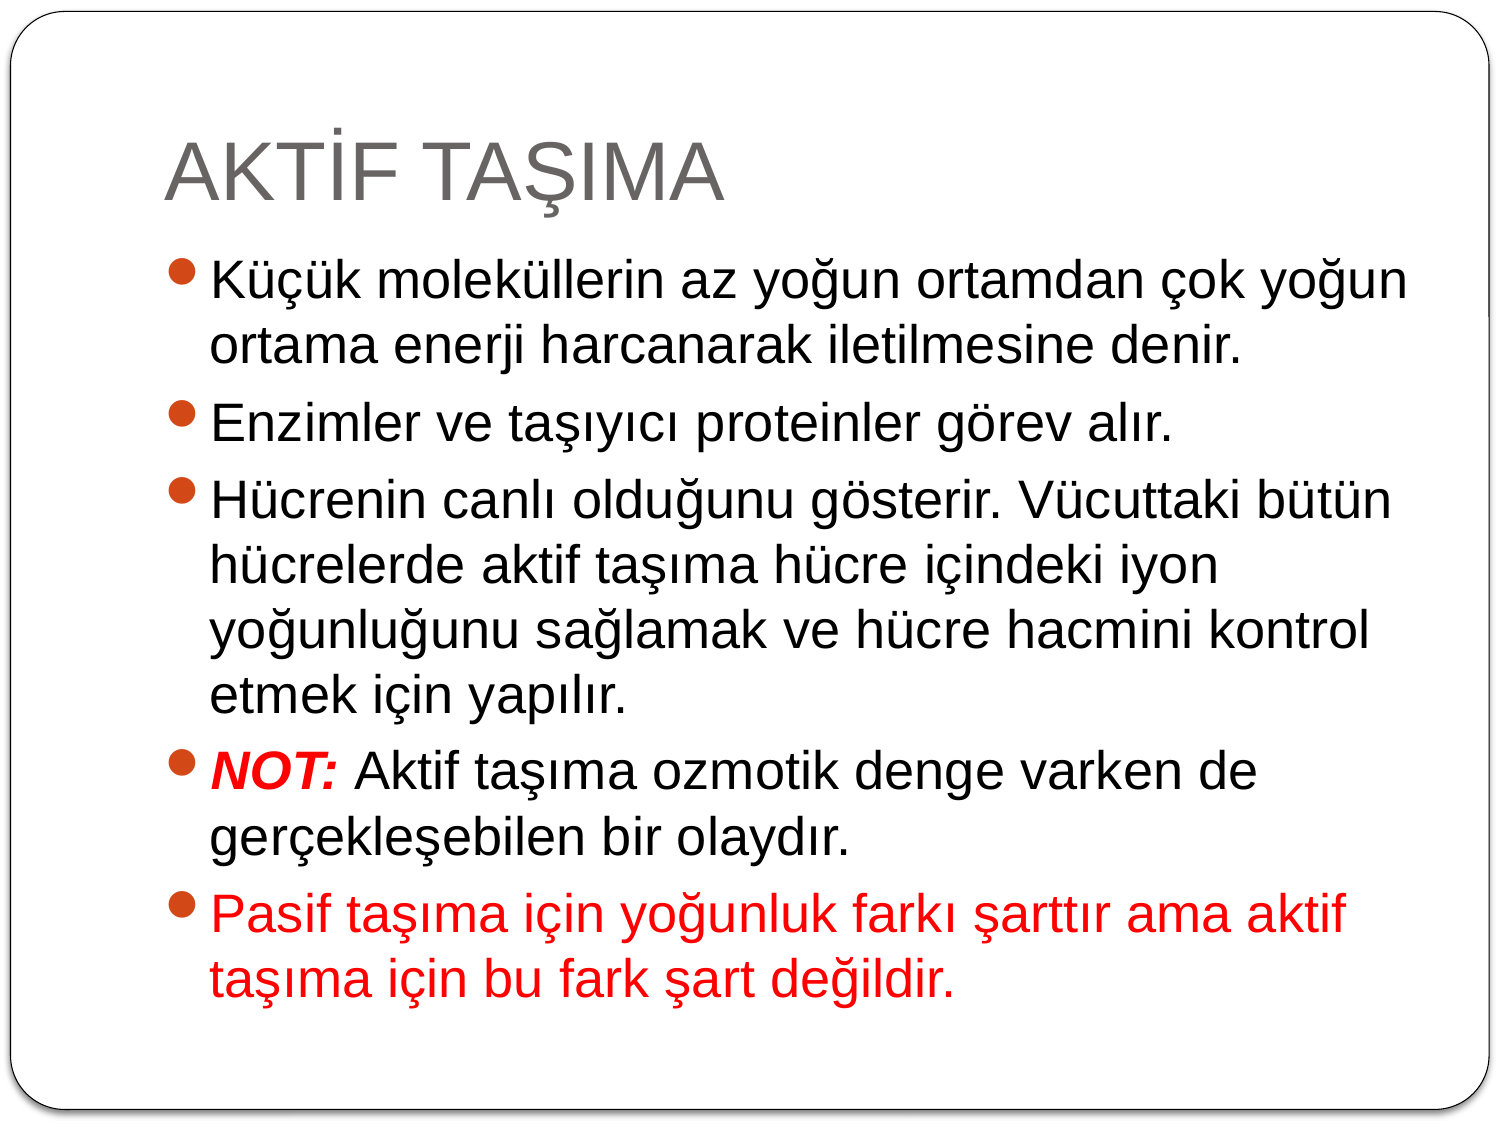

# AKTİF TAŞIMA
Küçük moleküllerin az yoğun ortamdan çok yoğun ortama enerji harcanarak iletilmesine denir.
Enzimler ve taşıyıcı proteinler görev alır.
Hücrenin canlı olduğunu gösterir. Vücuttaki bütün hücrelerde aktif taşıma hücre içindeki iyon yoğunluğunu sağlamak ve hücre hacmini kontrol etmek için yapılır.
NOT: Aktif taşıma ozmotik denge varken de gerçekleşebilen bir olaydır.
Pasif taşıma için yoğunluk farkı şarttır ama aktif taşıma için bu fark şart değildir.